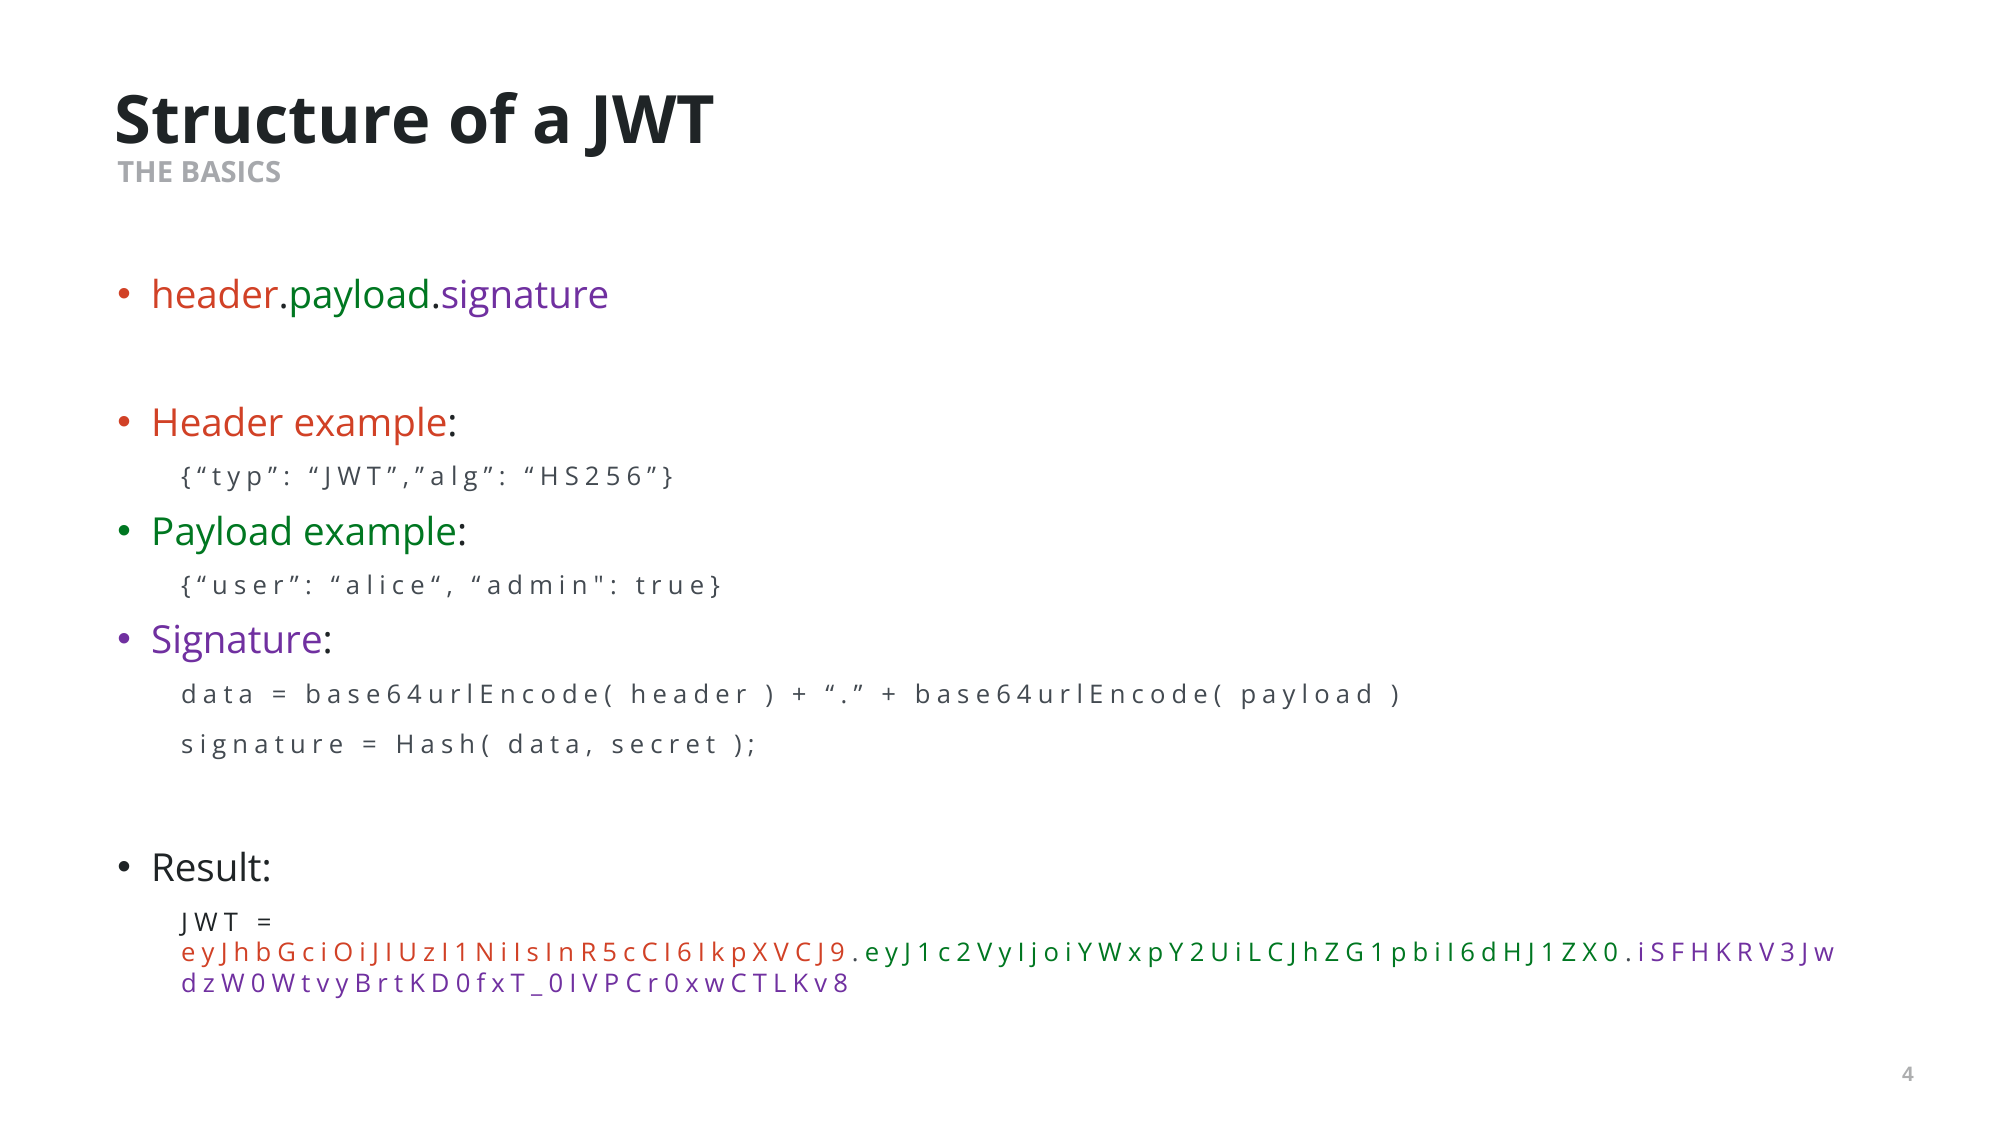

Structure of a JWT
# The Basics
header.payload.signature

Header example:
{“typ”: “JWT”,”alg”: “HS256”}
Payload example:
{“user”: “alice“, “admin": true}
Signature:
data = base64urlEncode( header ) + “.” + base64urlEncode( payload )
signature = Hash( data, secret );

Result:
JWT = eyJhbGciOiJIUzI1NiIsInR5cCI6IkpXVCJ9.eyJ1c2VyIjoiYWxpY2UiLCJhZG1pbiI6dHJ1ZX0.iSFHKRV3JwdzW0WtvyBrtKD0fxT_0IVPCr0xwCTLKv8